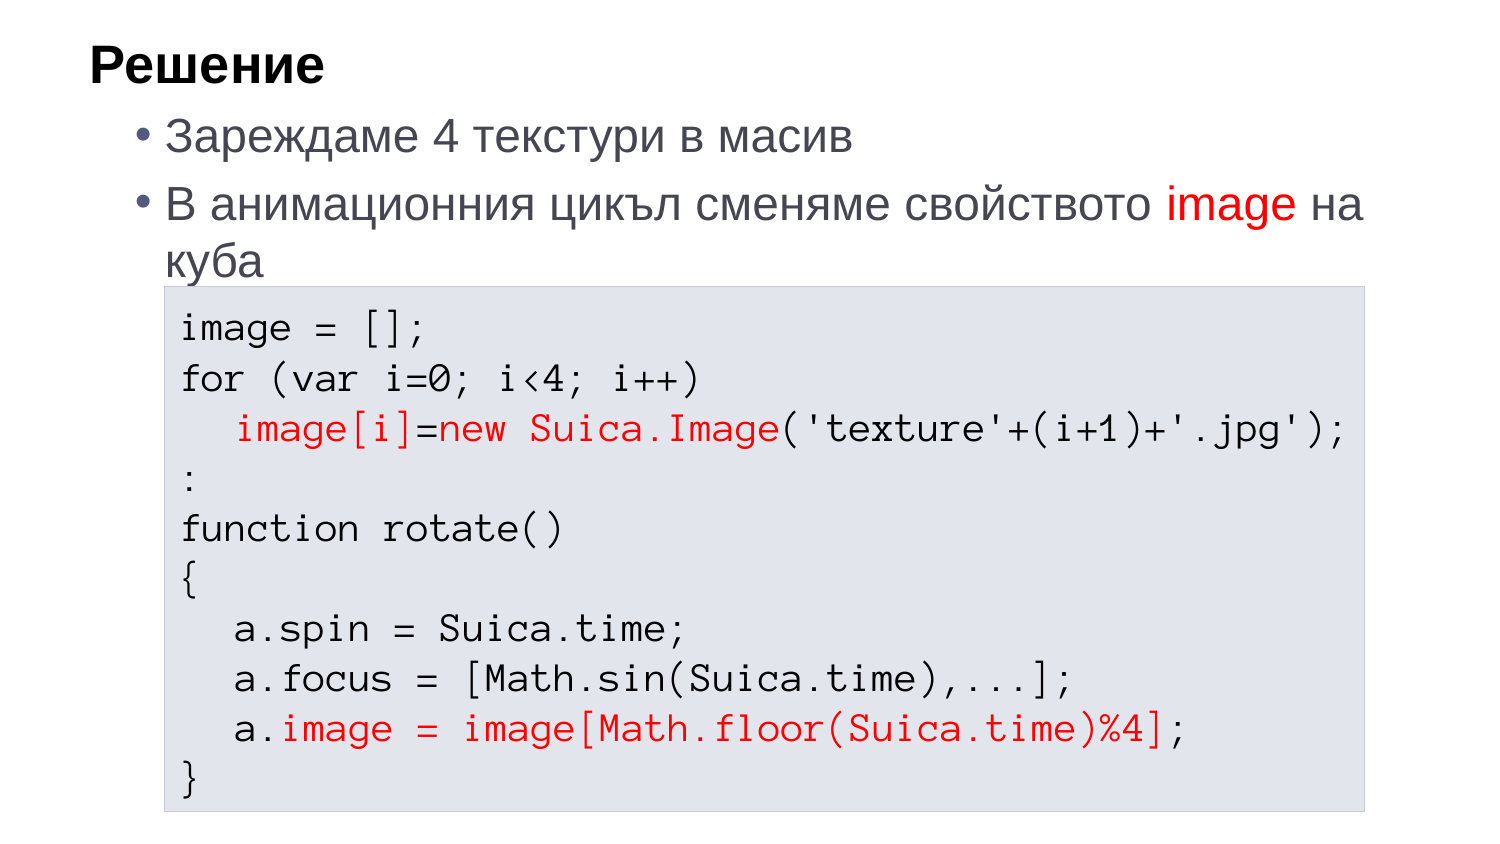

Решение
Зареждаме 4 текстури в масив
В анимационния цикъл сменяме свойството image на куба
image = [];
for (var i=0; i<4; i++)
	image[i]=new Suica.Image('texture'+(i+1)+'.jpg');
:
function rotate()
{
	a.spin = Suica.time;
	a.focus = [Math.sin(Suica.time),...];
	a.image = image[Math.floor(Suica.time)%4];
}